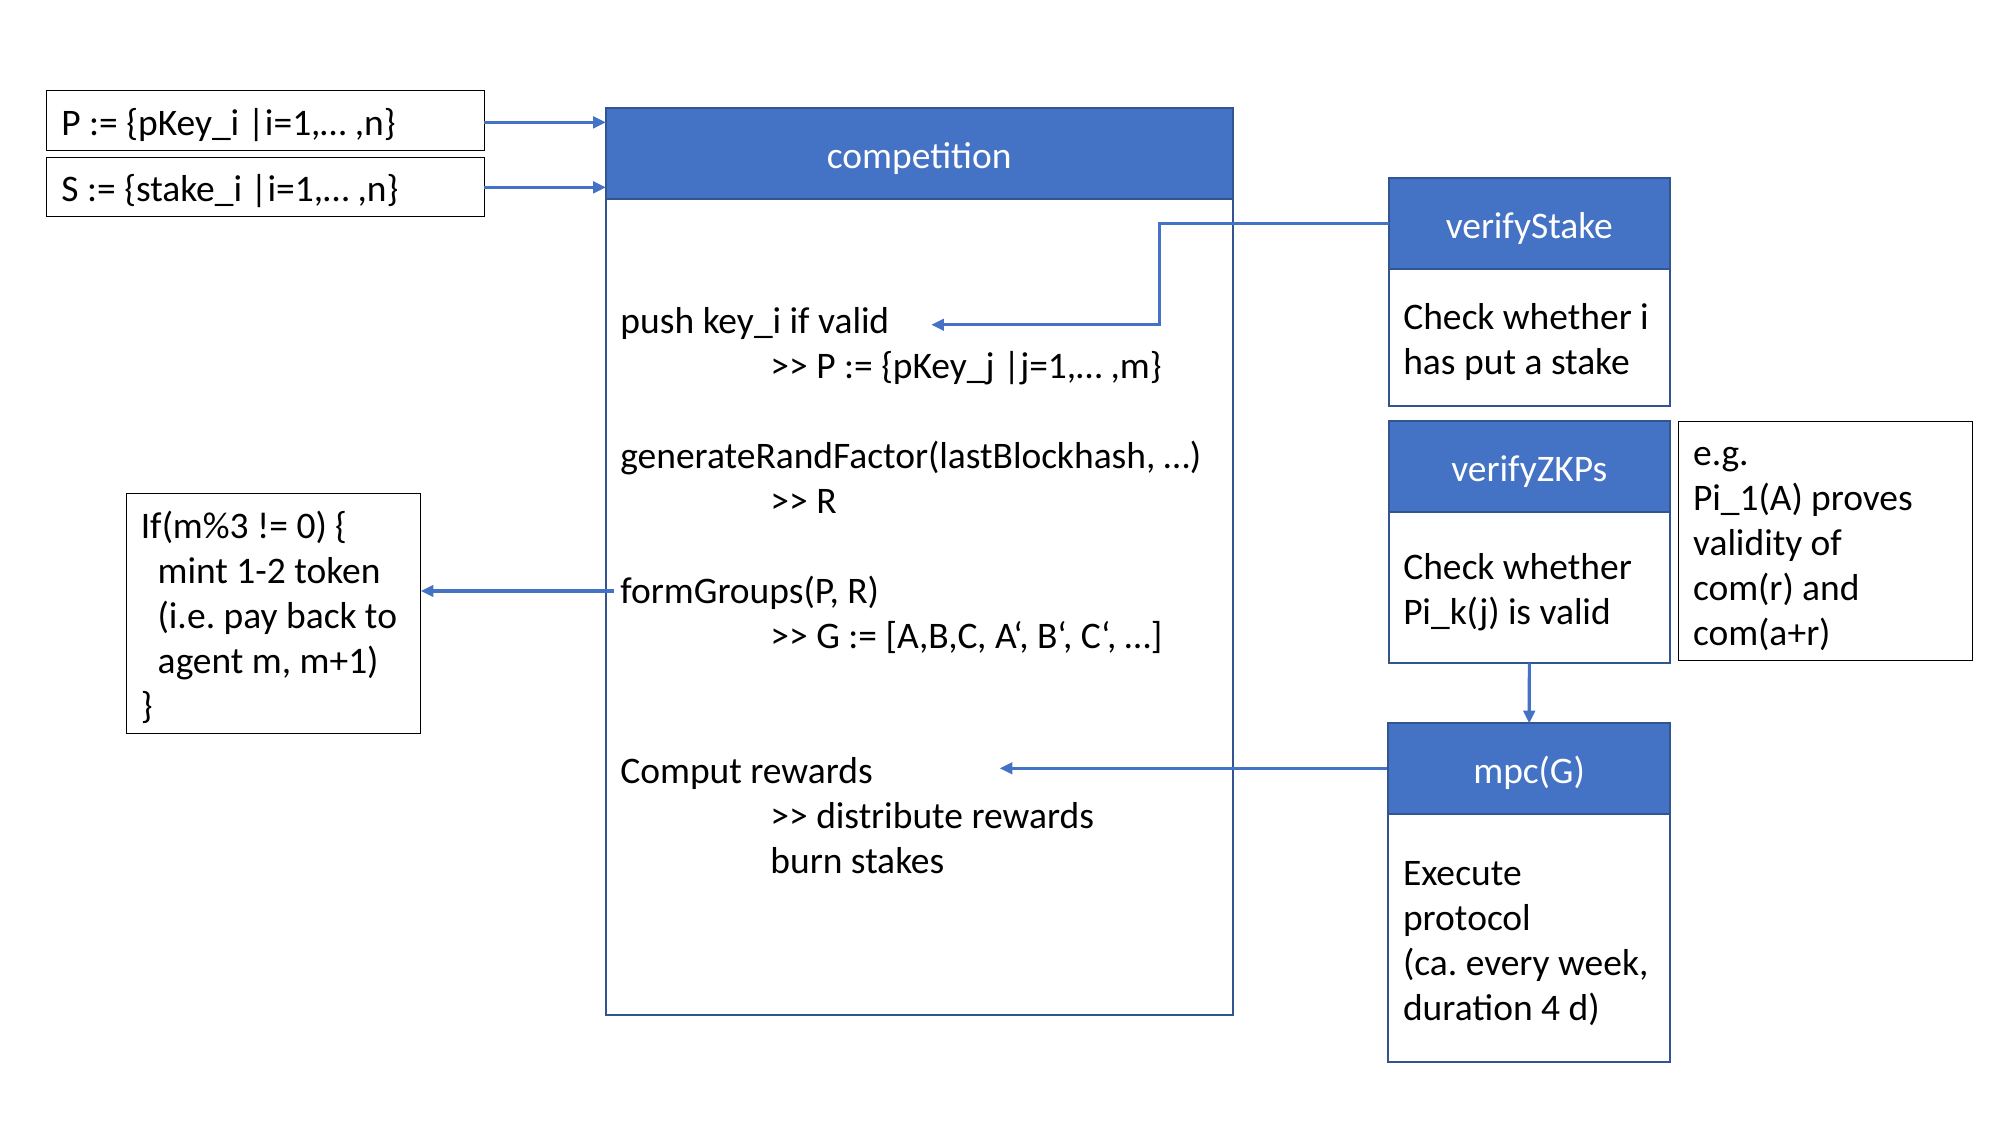

P := {pKey_i |i=1,… ,n}
competition
S := {stake_i |i=1,… ,n}
verifyStake

push key_i if valid
	>> P := {pKey_j |j=1,… ,m}
generateRandFactor(lastBlockhash, …)
	>> R
formGroups(P, R)
	>> G := [A,B,C, A‘, B‘, C‘, …]

Comput rewards
	>> distribute rewards
	burn stakes
Check whether i has put a stake
verifyZKPs
e.g.
Pi_1(A) proves validity of
com(r) and
com(a+r)
If(m%3 != 0) {
  mint 1-2 token
  (i.e. pay back to
  agent m, m+1)
}
Check whether Pi_k(j) is valid
mpc(G)
Execute protocol
(ca. every week, duration 4 d)